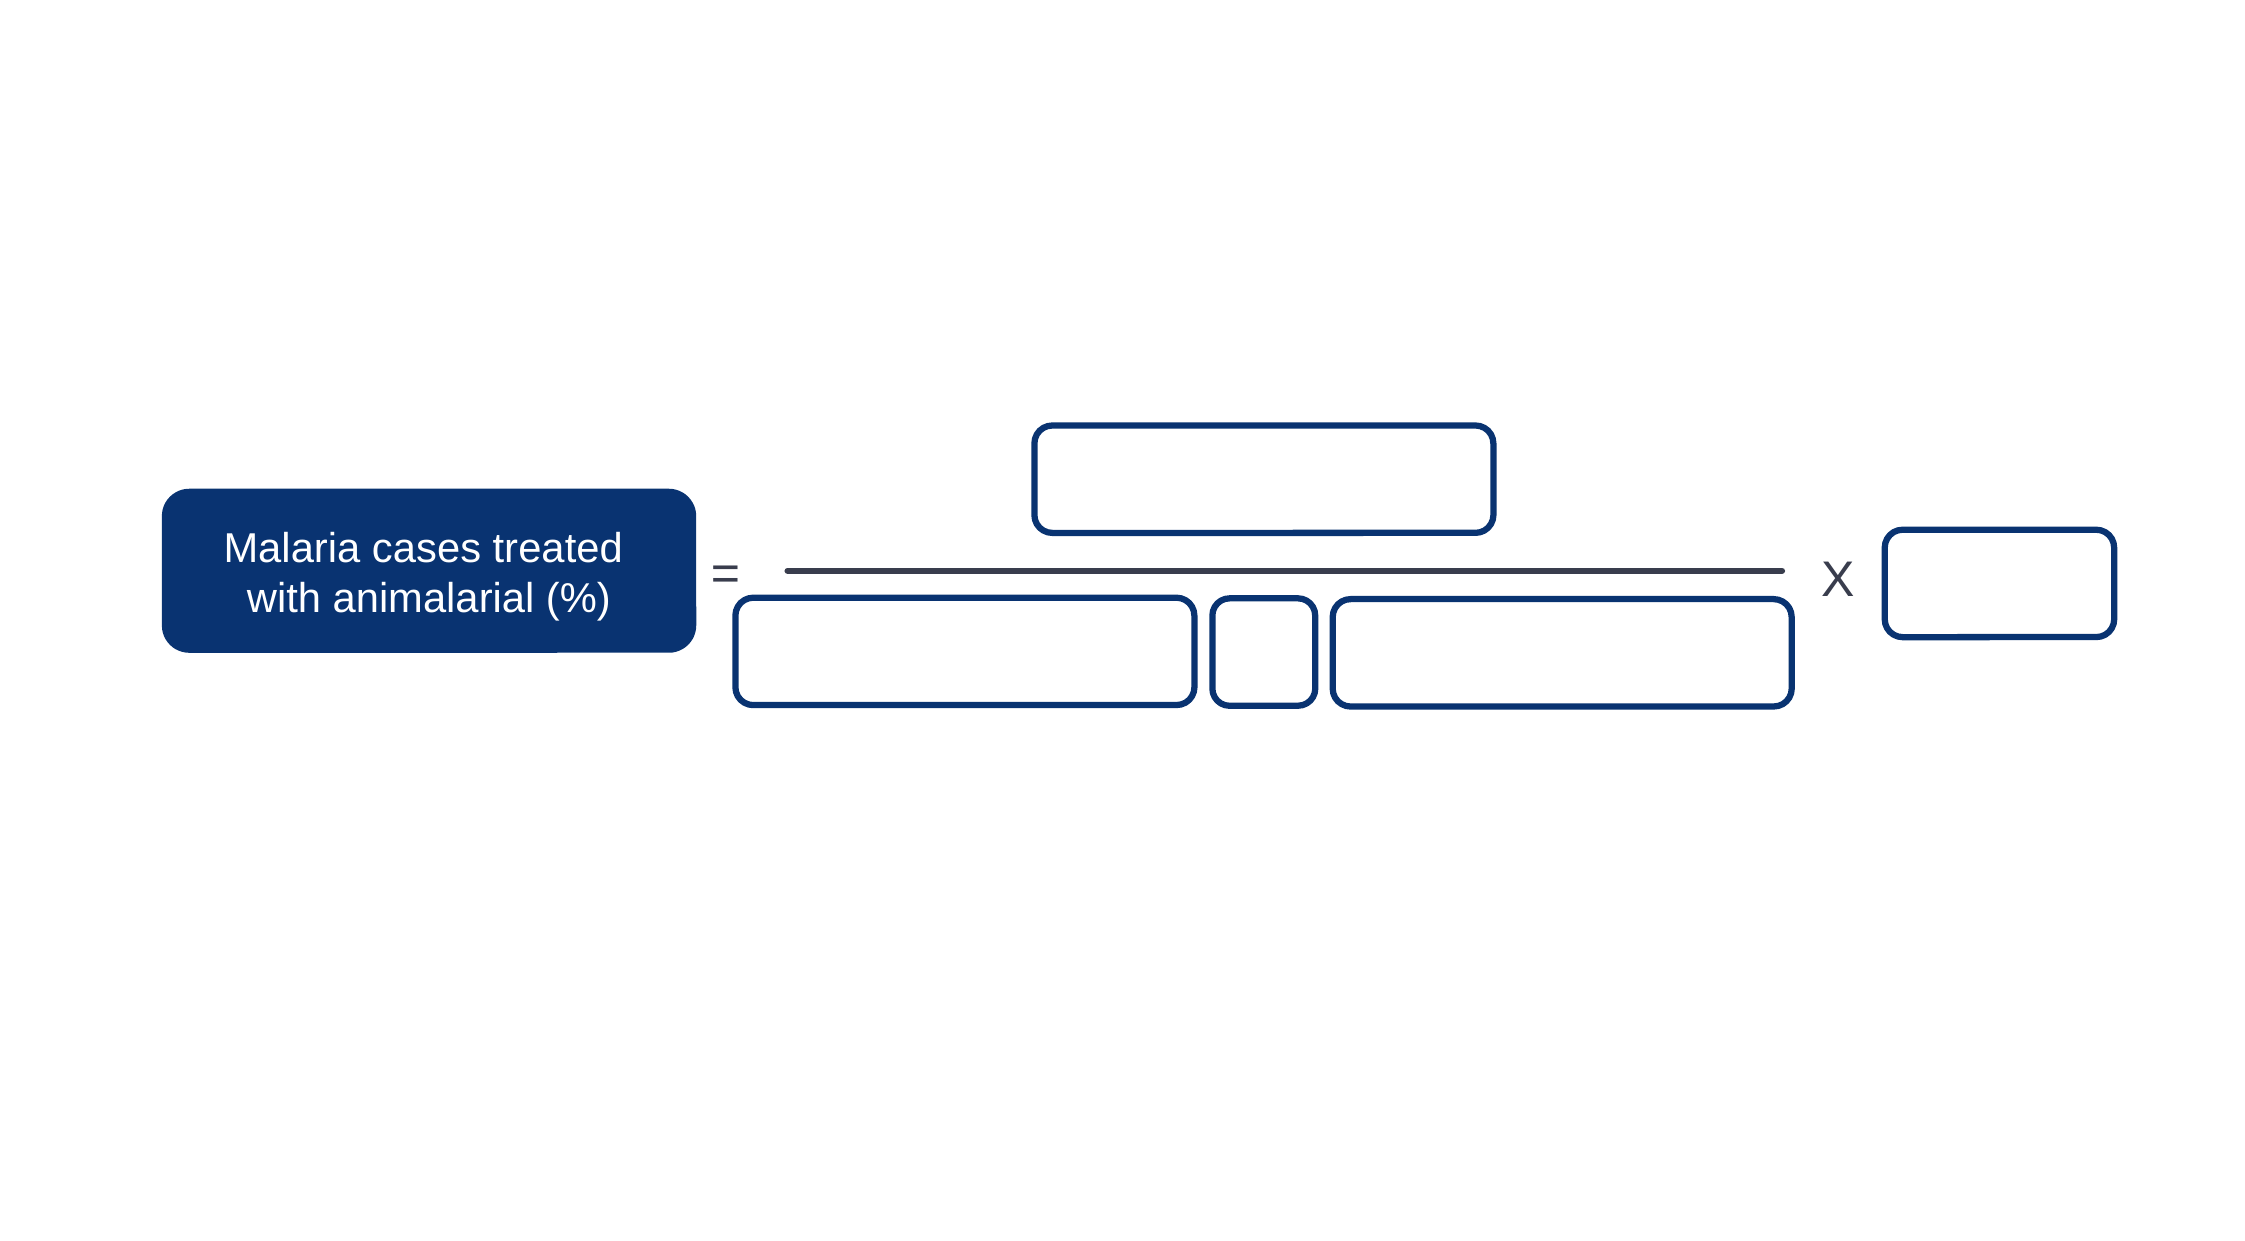

v
Malaria cases treated
with animalarial (%)
v
=
X

v
v